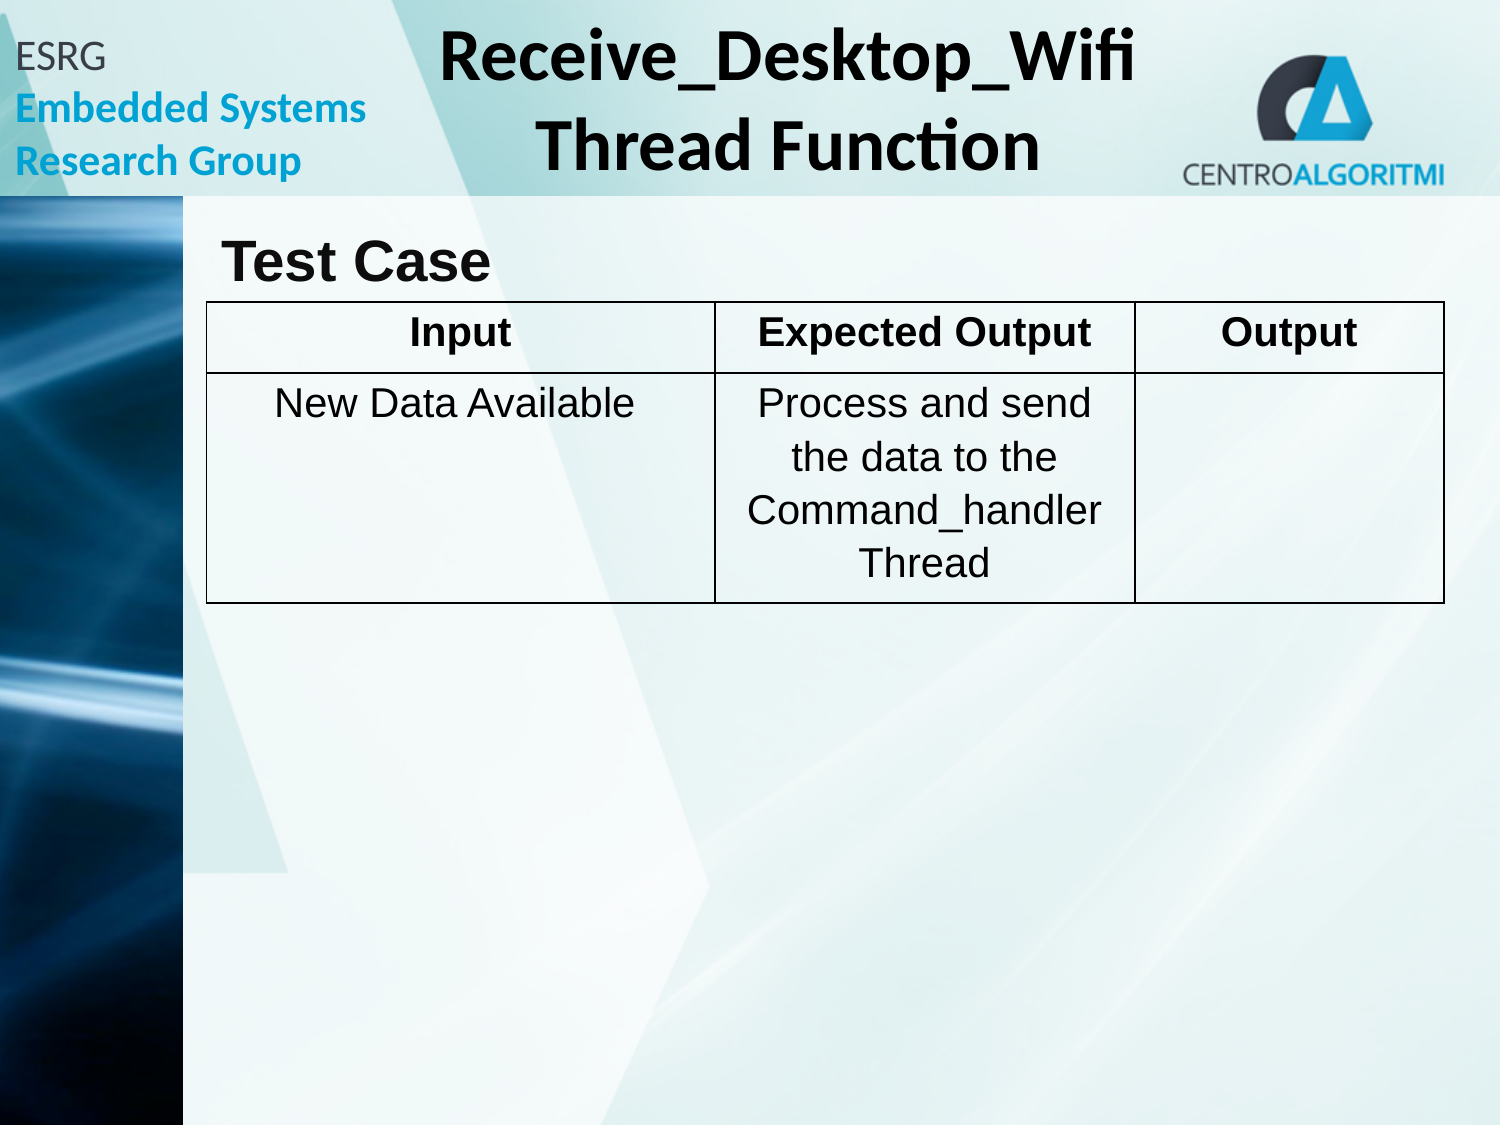

Receive_Desktop_Wifi Thread Function
Test Case
| Input | Expected Output | Output |
| --- | --- | --- |
| New Data Available | Process and send the data to the Command\_handler Thread |  |